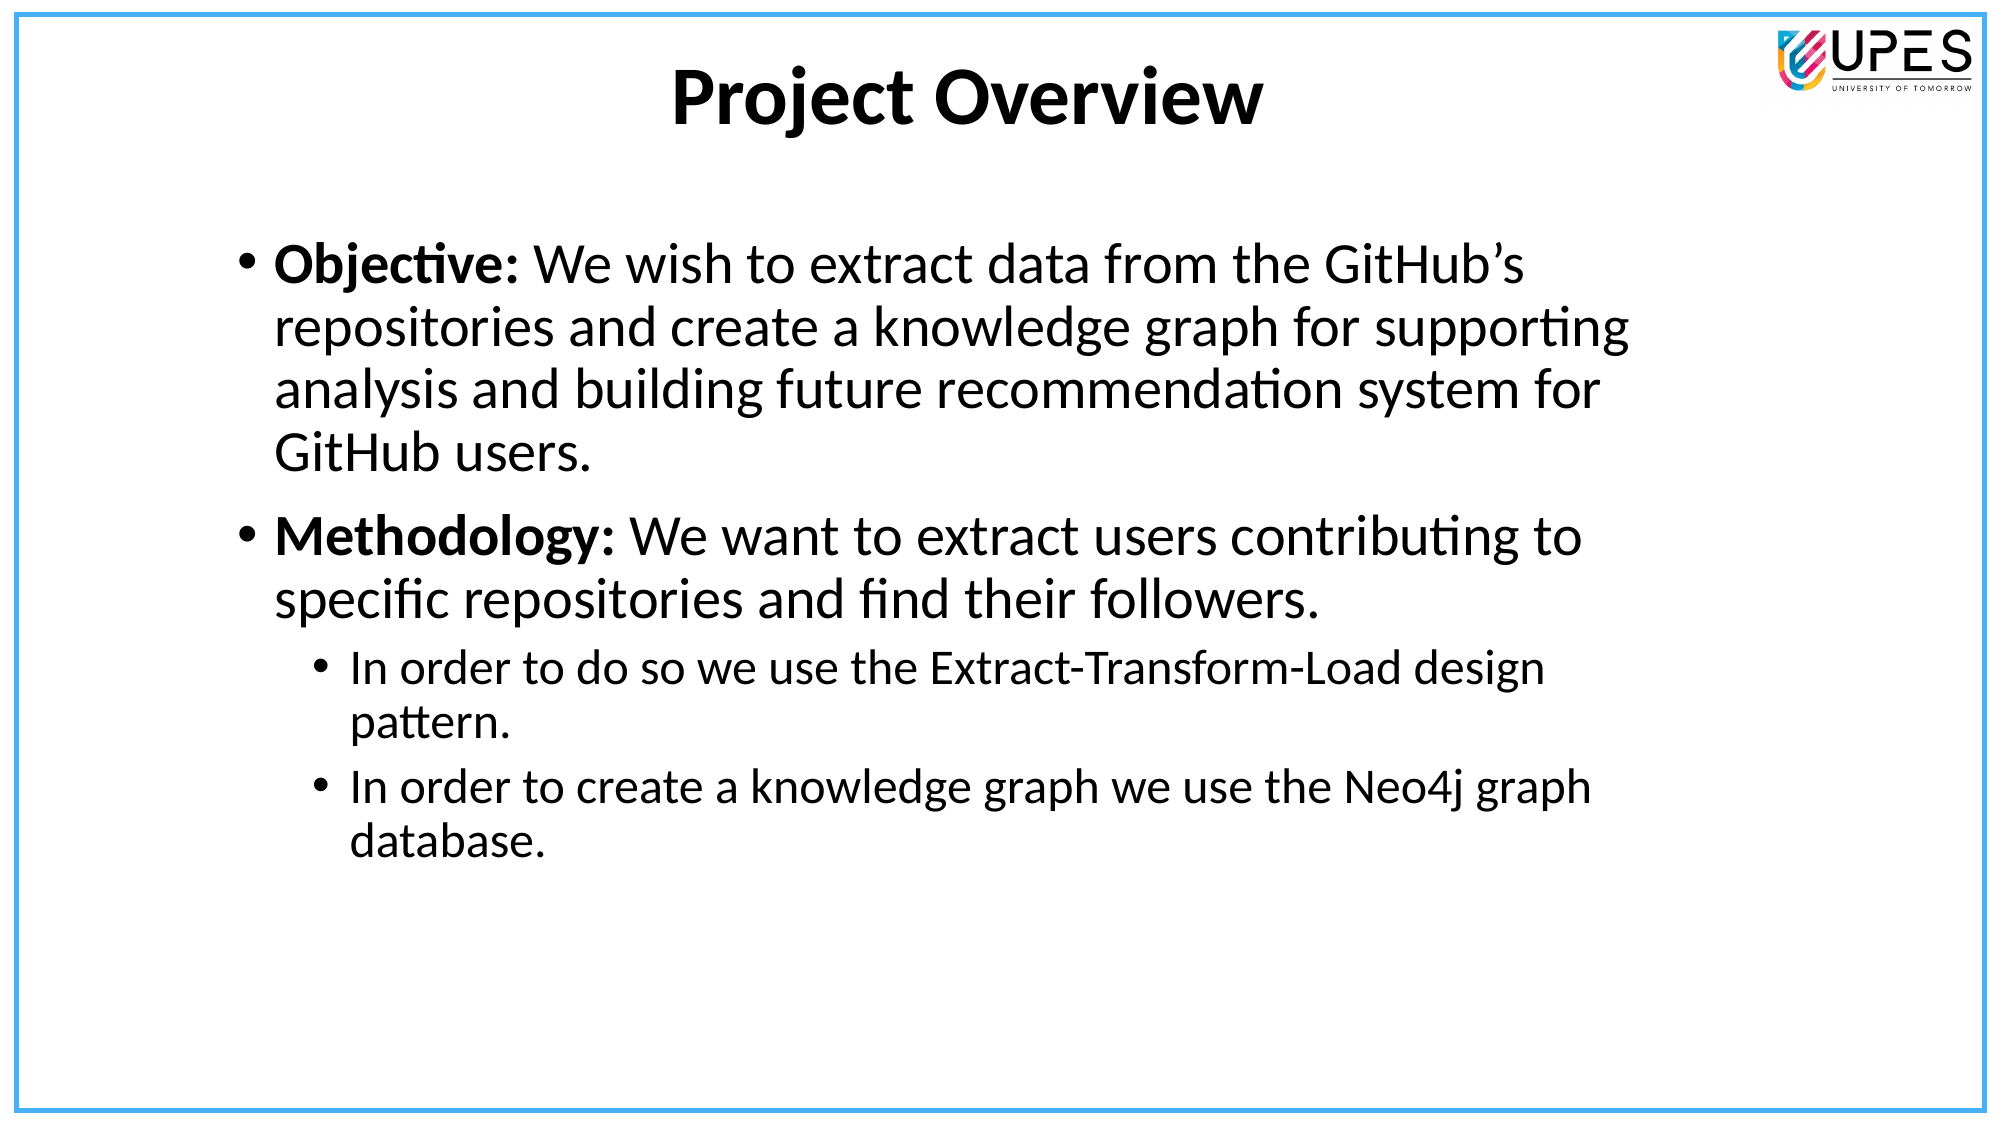

Project Overview
Objective: We wish to extract data from the GitHub’s repositories and create a knowledge graph for supporting analysis and building future recommendation system for GitHub users.
Methodology: We want to extract users contributing to  specific repositories and find their followers.
In order to do so we use the Extract-Transform-Load design pattern.
In order to create a knowledge graph we use the Neo4j graph database.